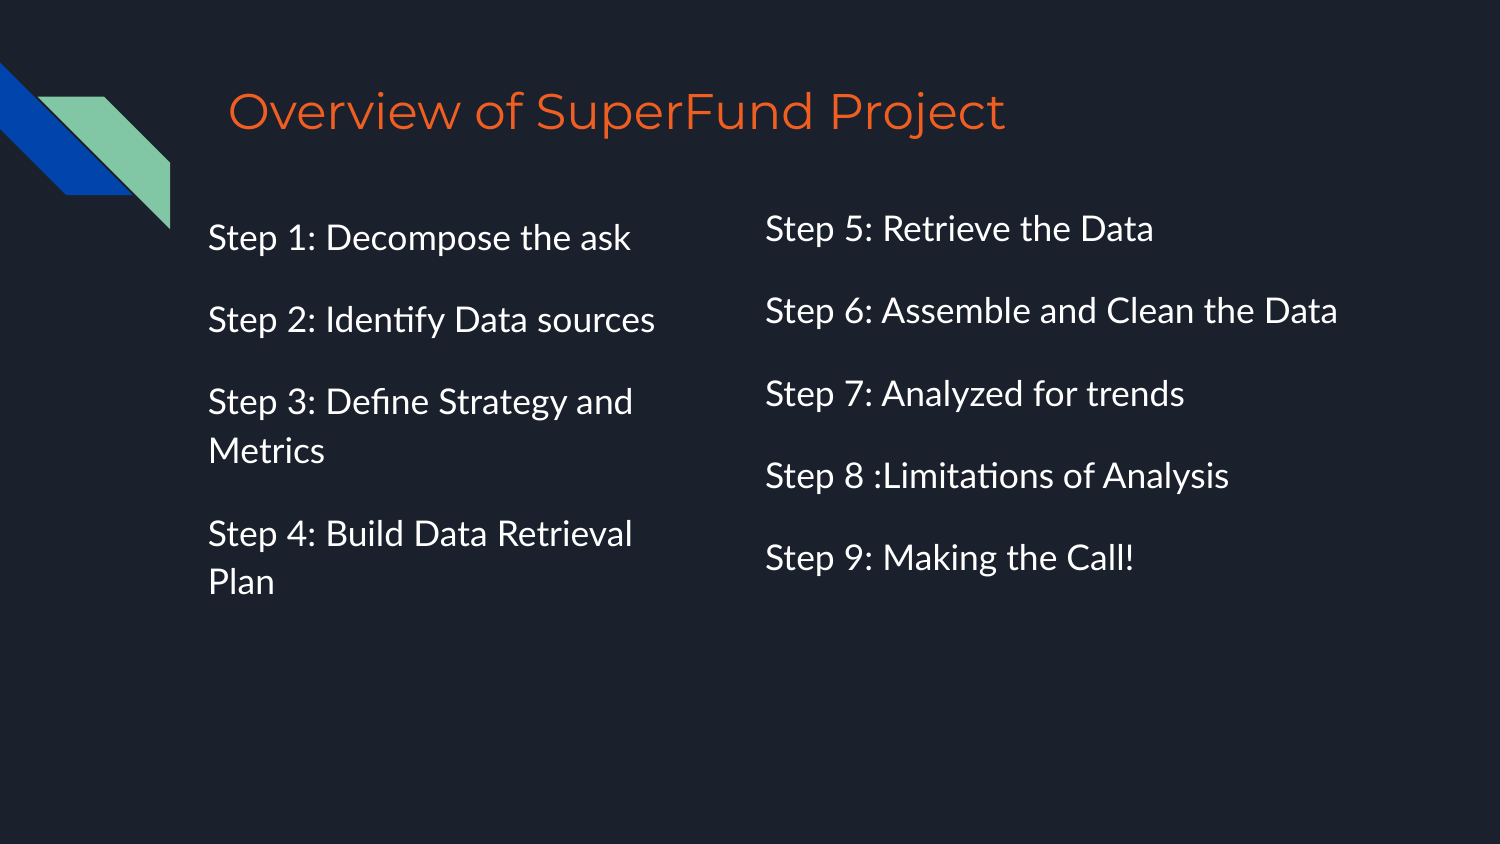

# Overview of SuperFund Project
Step 5: Retrieve the Data
Step 6: Assemble and Clean the Data
Step 7: Analyzed for trends
Step 8 :Limitations of Analysis
Step 9: Making the Call!
Step 1: Decompose the ask
Step 2: Identify Data sources
Step 3: Define Strategy and Metrics
Step 4: Build Data Retrieval Plan